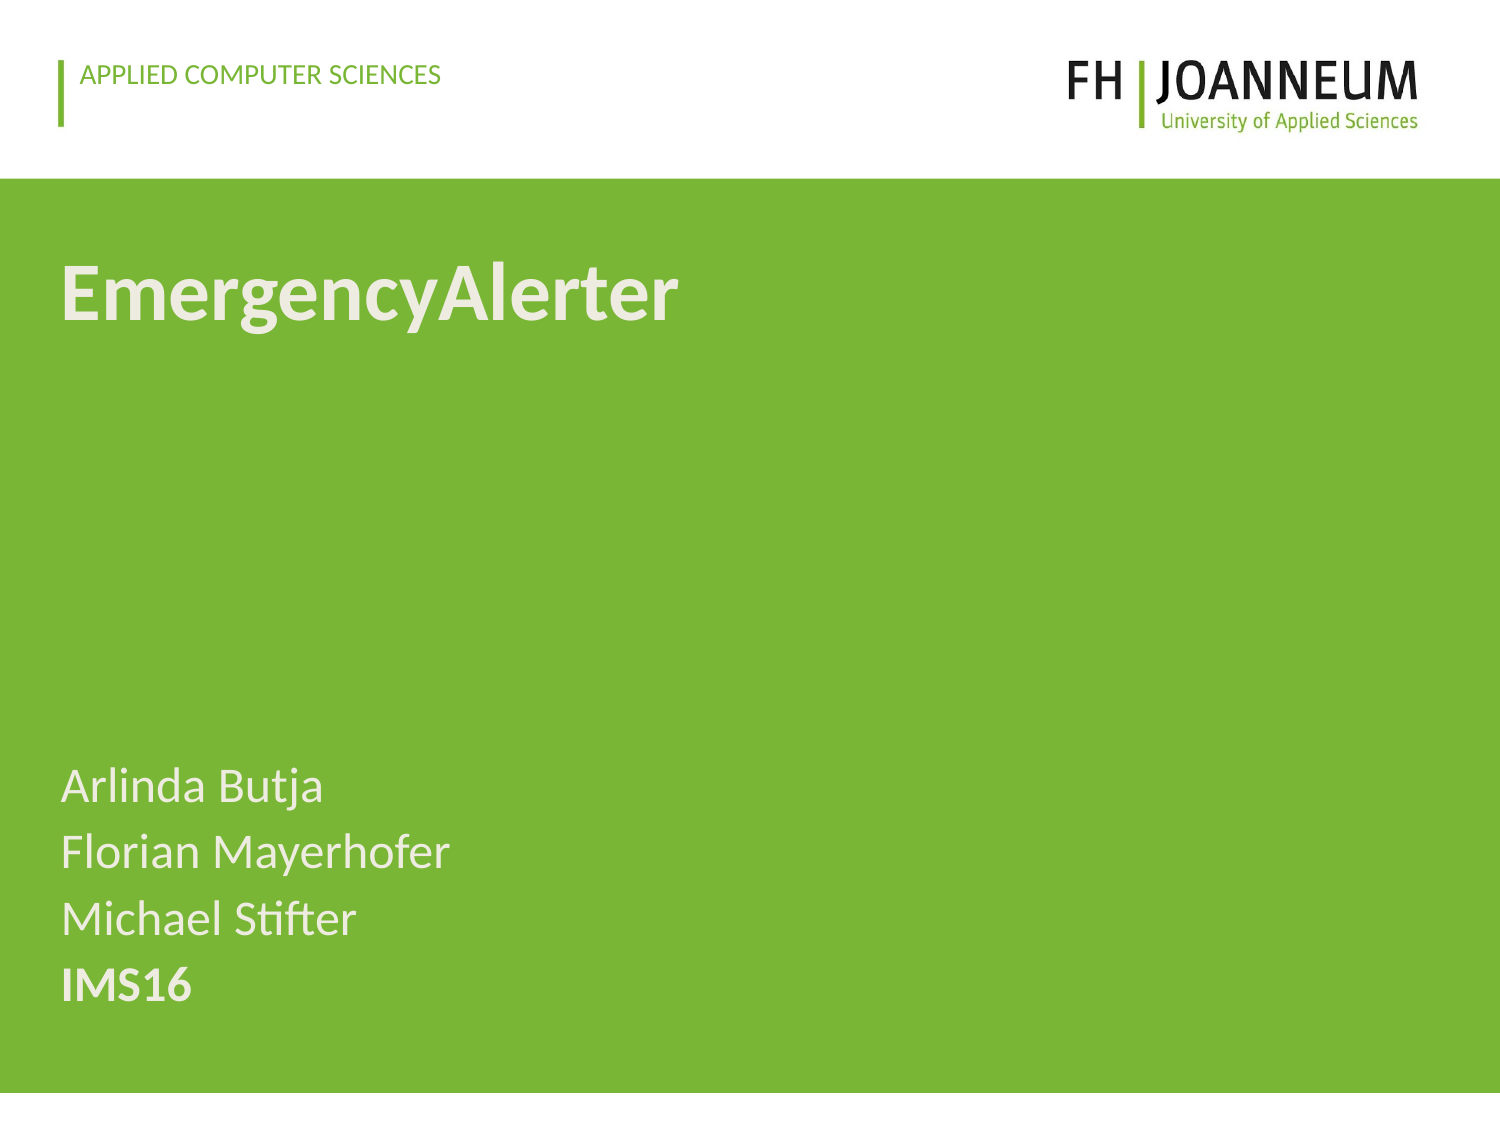

# EmergencyAlerter
Arlinda Butja
Florian Mayerhofer
Michael Stifter
IMS16